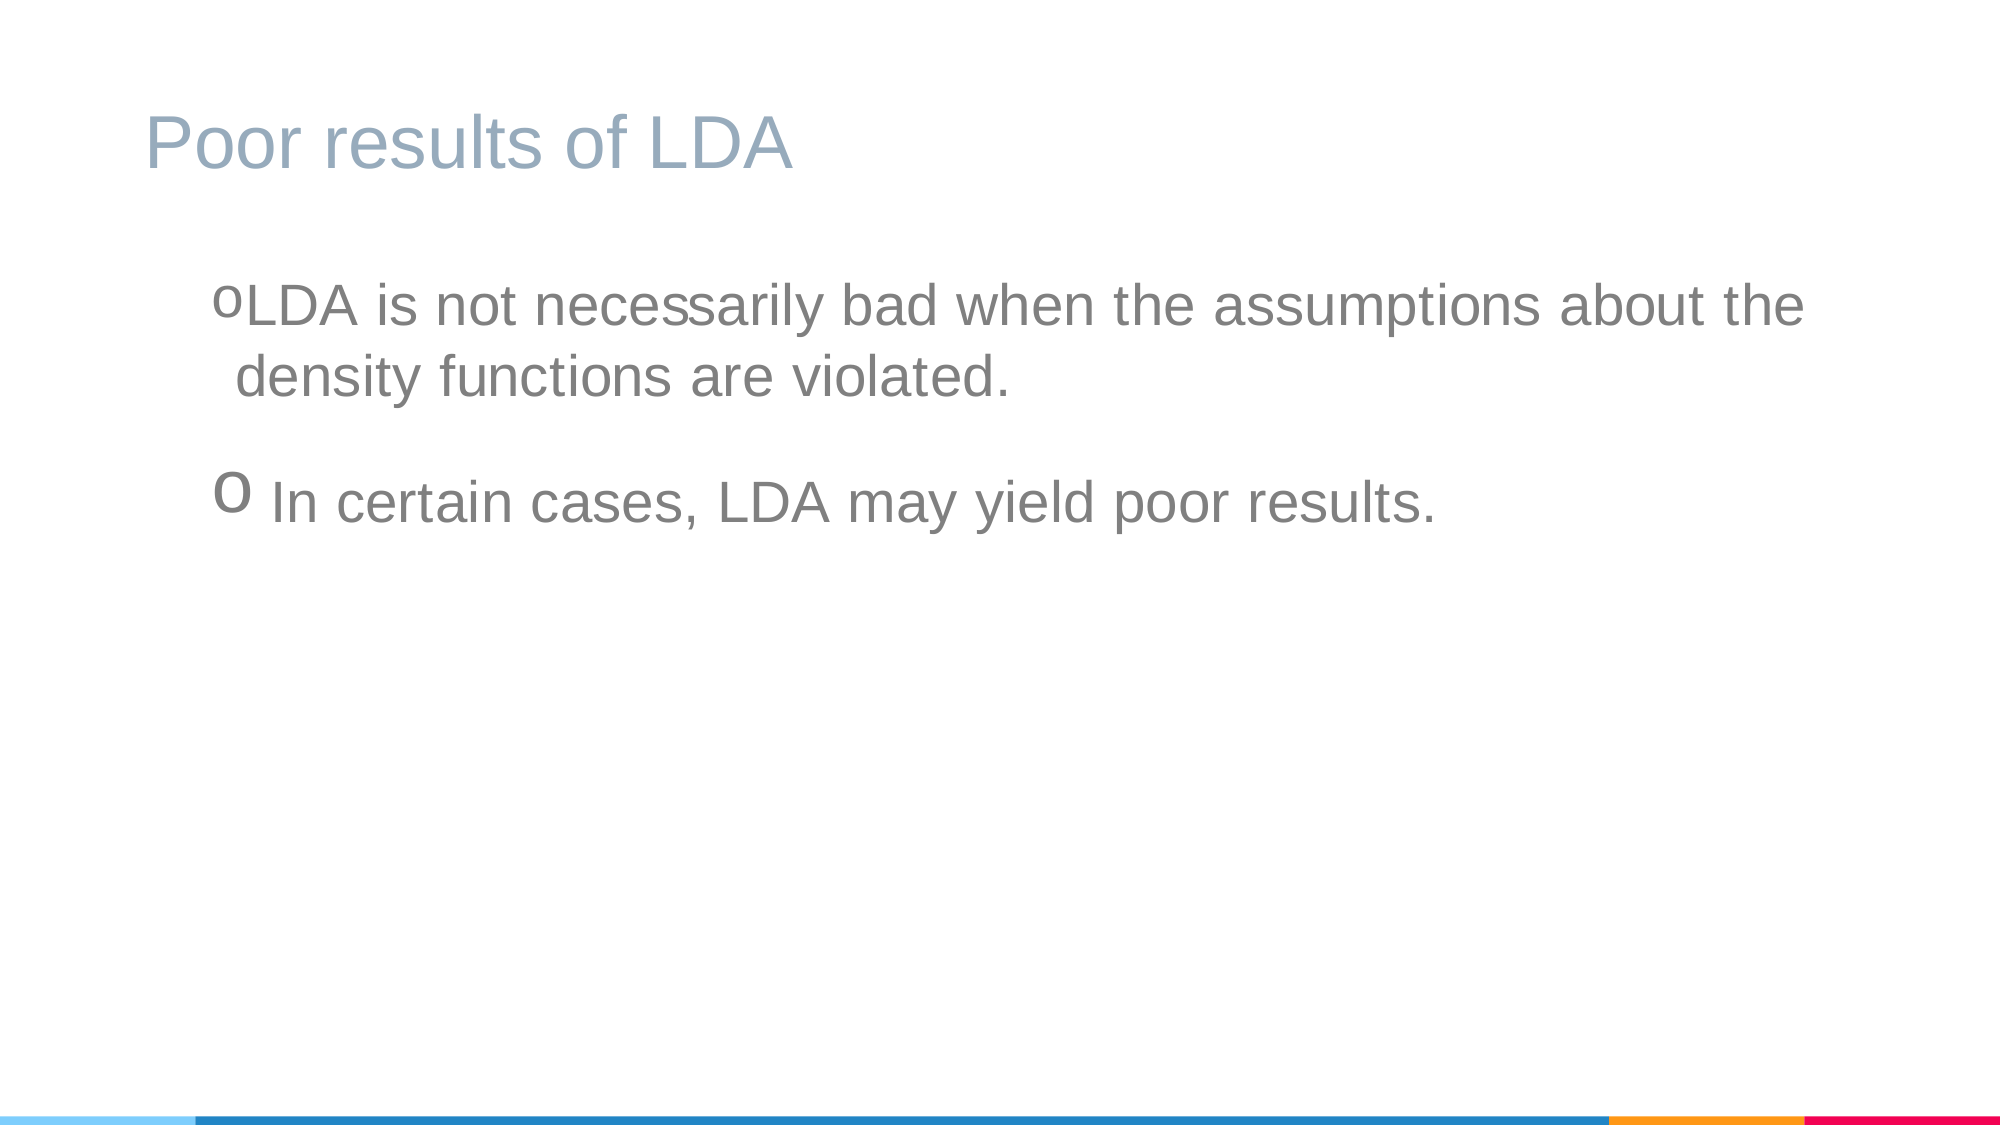

# Poor results of LDA
LDA is not necessarily bad when the assumptions about the density functions are violated.
 In certain cases, LDA may yield poor results.